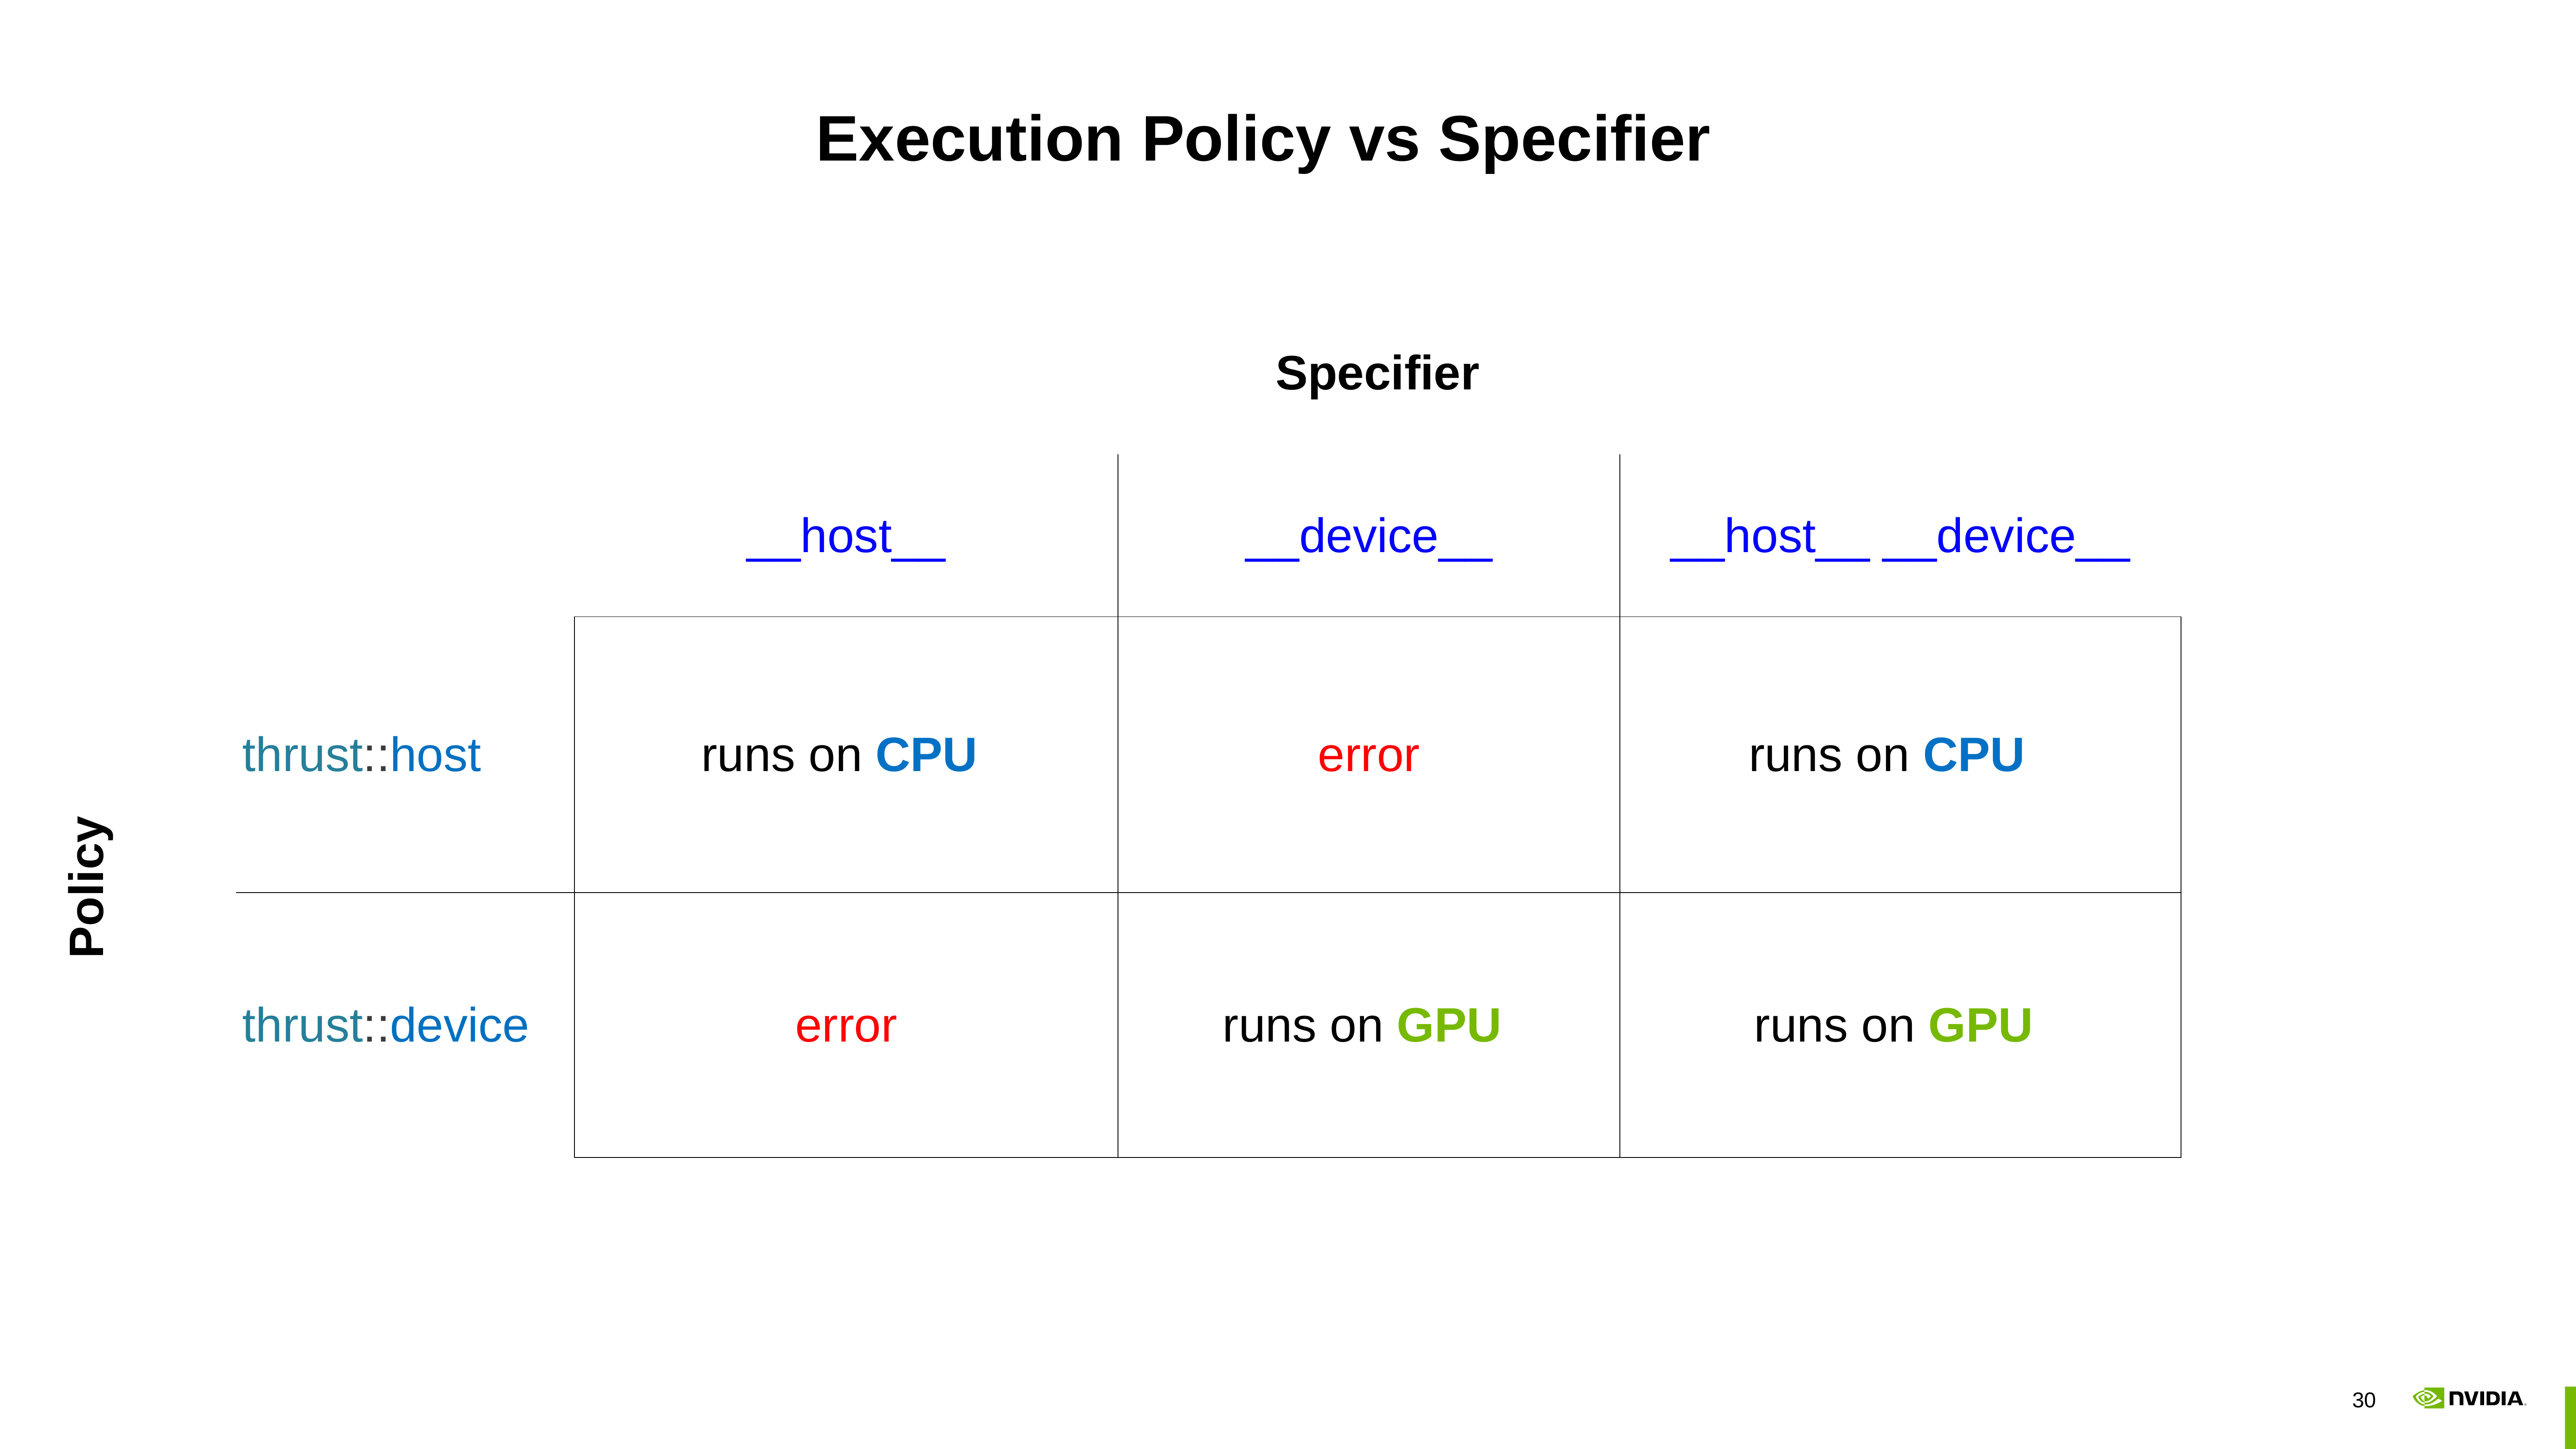

Execution Policy vs Specifier
|  |  | Specifier |  |  |
| --- | --- | --- | --- | --- |
|  |  | \_\_host\_\_ | \_\_device\_\_ | \_\_host\_\_ \_\_device\_\_ |
| Policy | thrust::host | runs on CPU | error | runs on CPU |
|  | thrust::device | error | runs on GPU | runs on GPU |